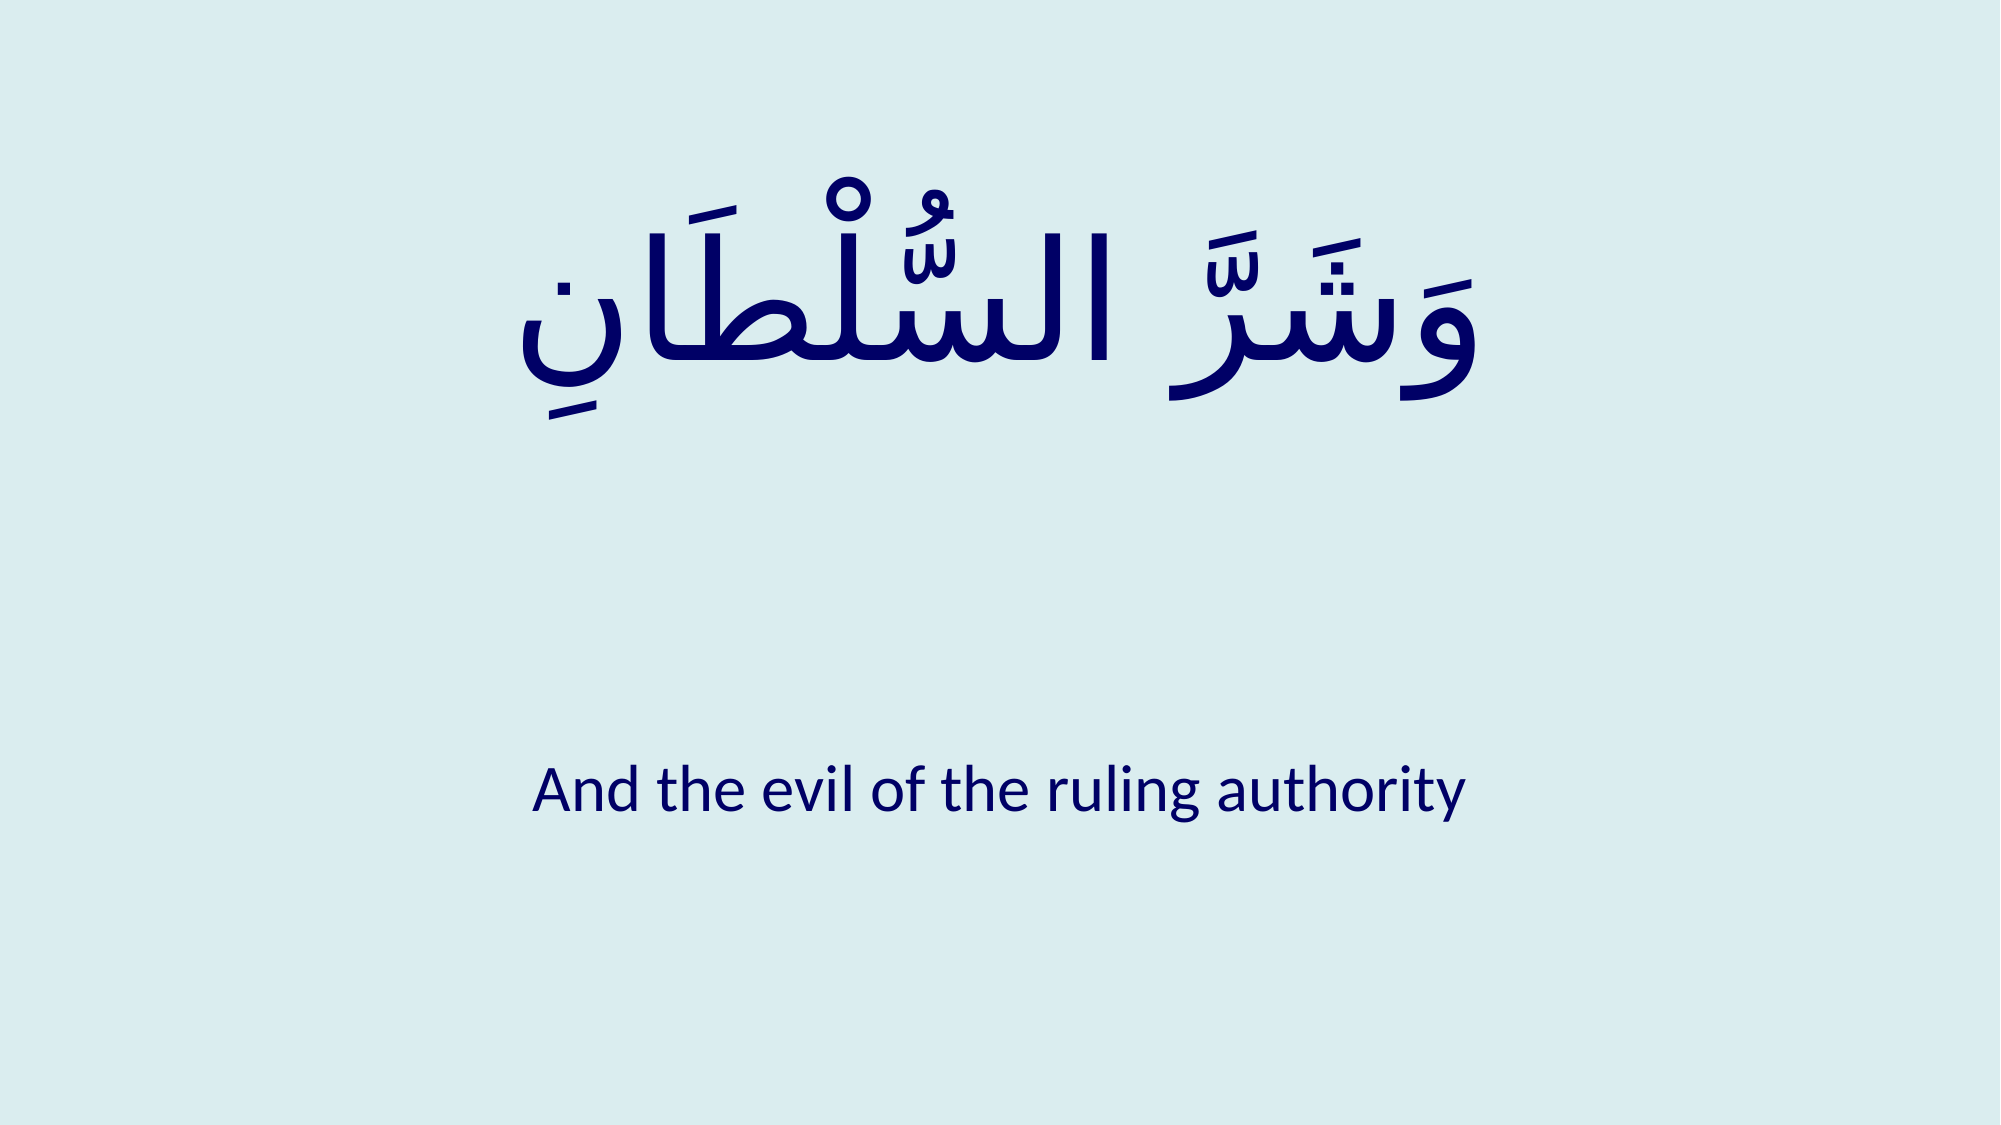

# وَشَرَّ السُّلْطَانِ
And the evil of the ruling authority